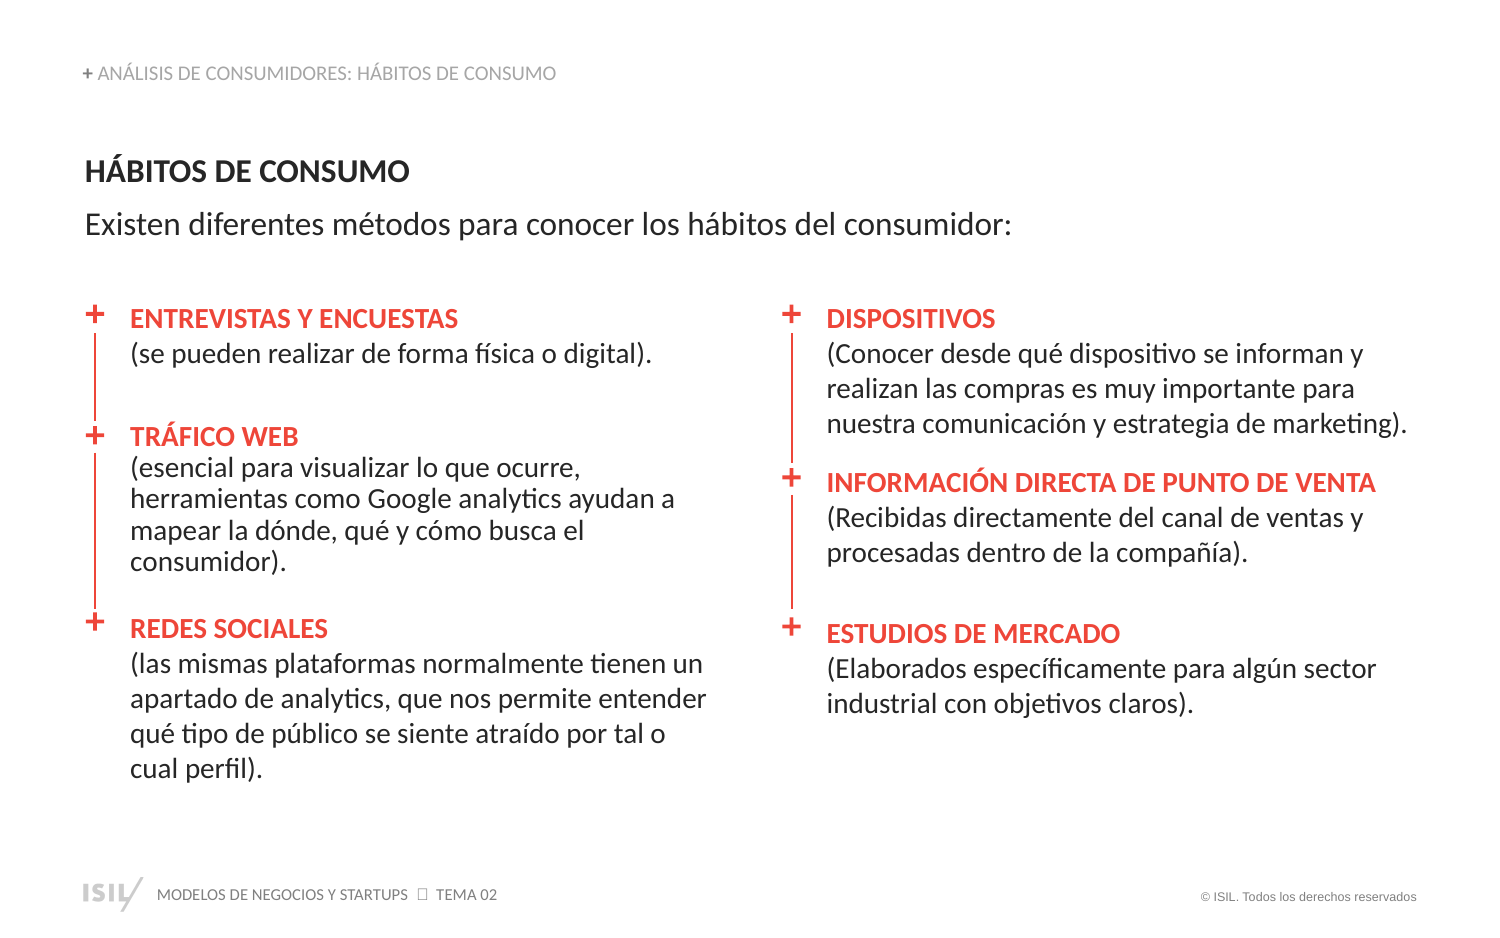

+ ANÁLISIS DE CONSUMIDORES: HÁBITOS DE CONSUMO
HÁBITOS DE CONSUMO
Existen diferentes métodos para conocer los hábitos del consumidor:
ENTREVISTAS Y ENCUESTAS
(se pueden realizar de forma física o digital).
DISPOSITIVOS
(Conocer desde qué dispositivo se informan y realizan las compras es muy importante para nuestra comunicación y estrategia de marketing).

TRÁFICO WEB
(esencial para visualizar lo que ocurre, herramientas como Google analytics ayudan a mapear la dónde, qué y cómo busca el consumidor).

INFORMACIÓN DIRECTA DE PUNTO DE VENTA
(Recibidas directamente del canal de ventas y procesadas dentro de la compañía).

REDES SOCIALES
(las mismas plataformas normalmente tienen un apartado de analytics, que nos permite entender qué tipo de público se siente atraído por tal o cual perfil).

ESTUDIOS DE MERCADO
(Elaborados específicamente para algún sector industrial con objetivos claros).